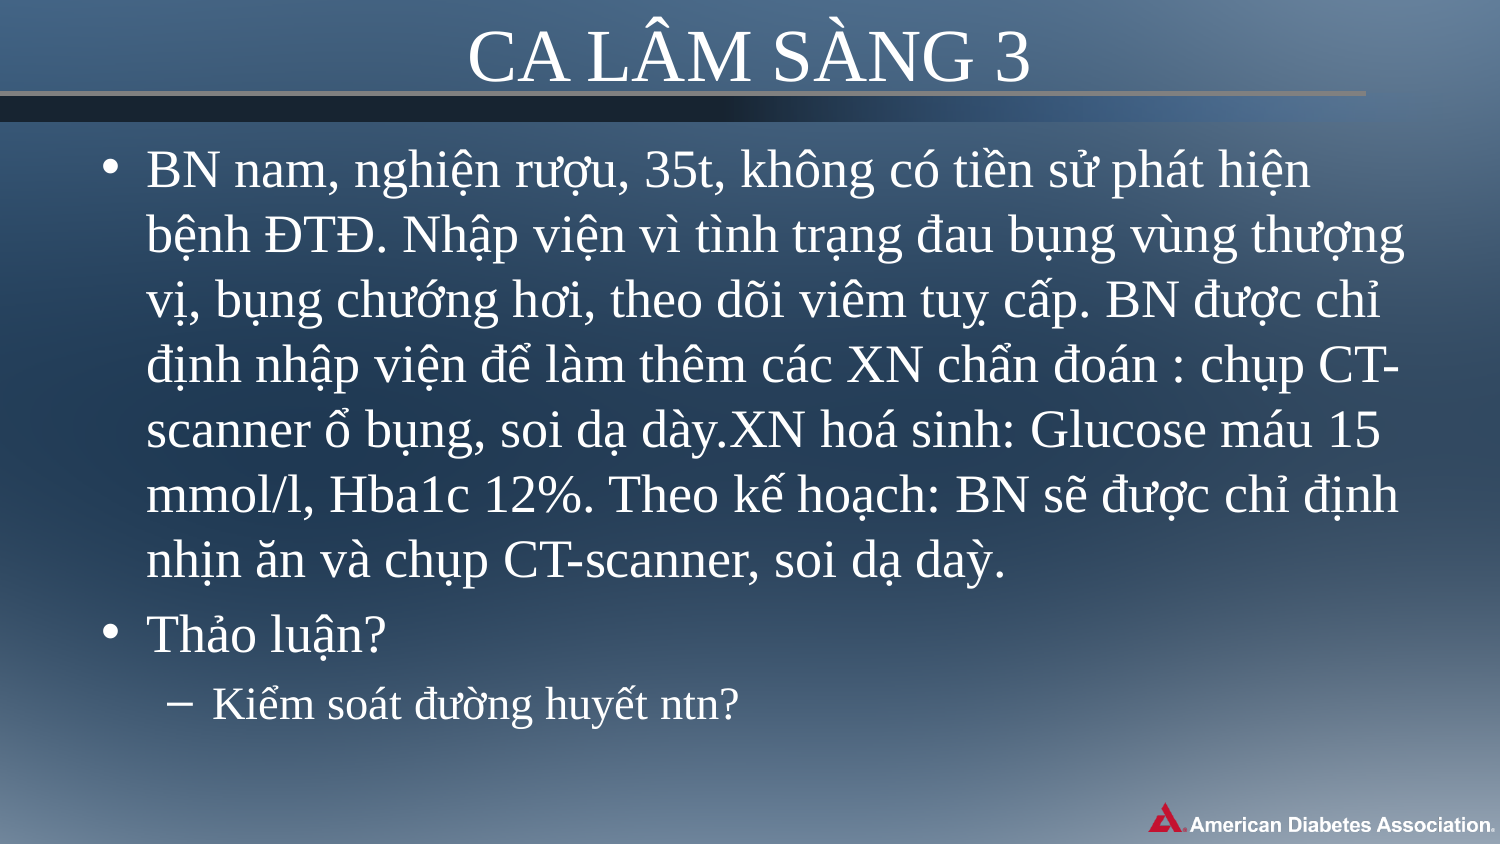

# CA LÂM SÀNG 3
BN nam, nghiện rượu, 35t, không có tiền sử phát hiện bệnh ĐTĐ. Nhập viện vì tình trạng đau bụng vùng thượng vị, bụng chướng hơi, theo dõi viêm tuỵ cấp. BN được chỉ định nhập viện để làm thêm các XN chẩn đoán : chụp CT-scanner ổ bụng, soi dạ dày.XN hoá sinh: Glucose máu 15 mmol/l, Hba1c 12%. Theo kế hoạch: BN sẽ được chỉ định nhịn ăn và chụp CT-scanner, soi dạ daỳ.
Thảo luận?
Kiểm soát đường huyết ntn?